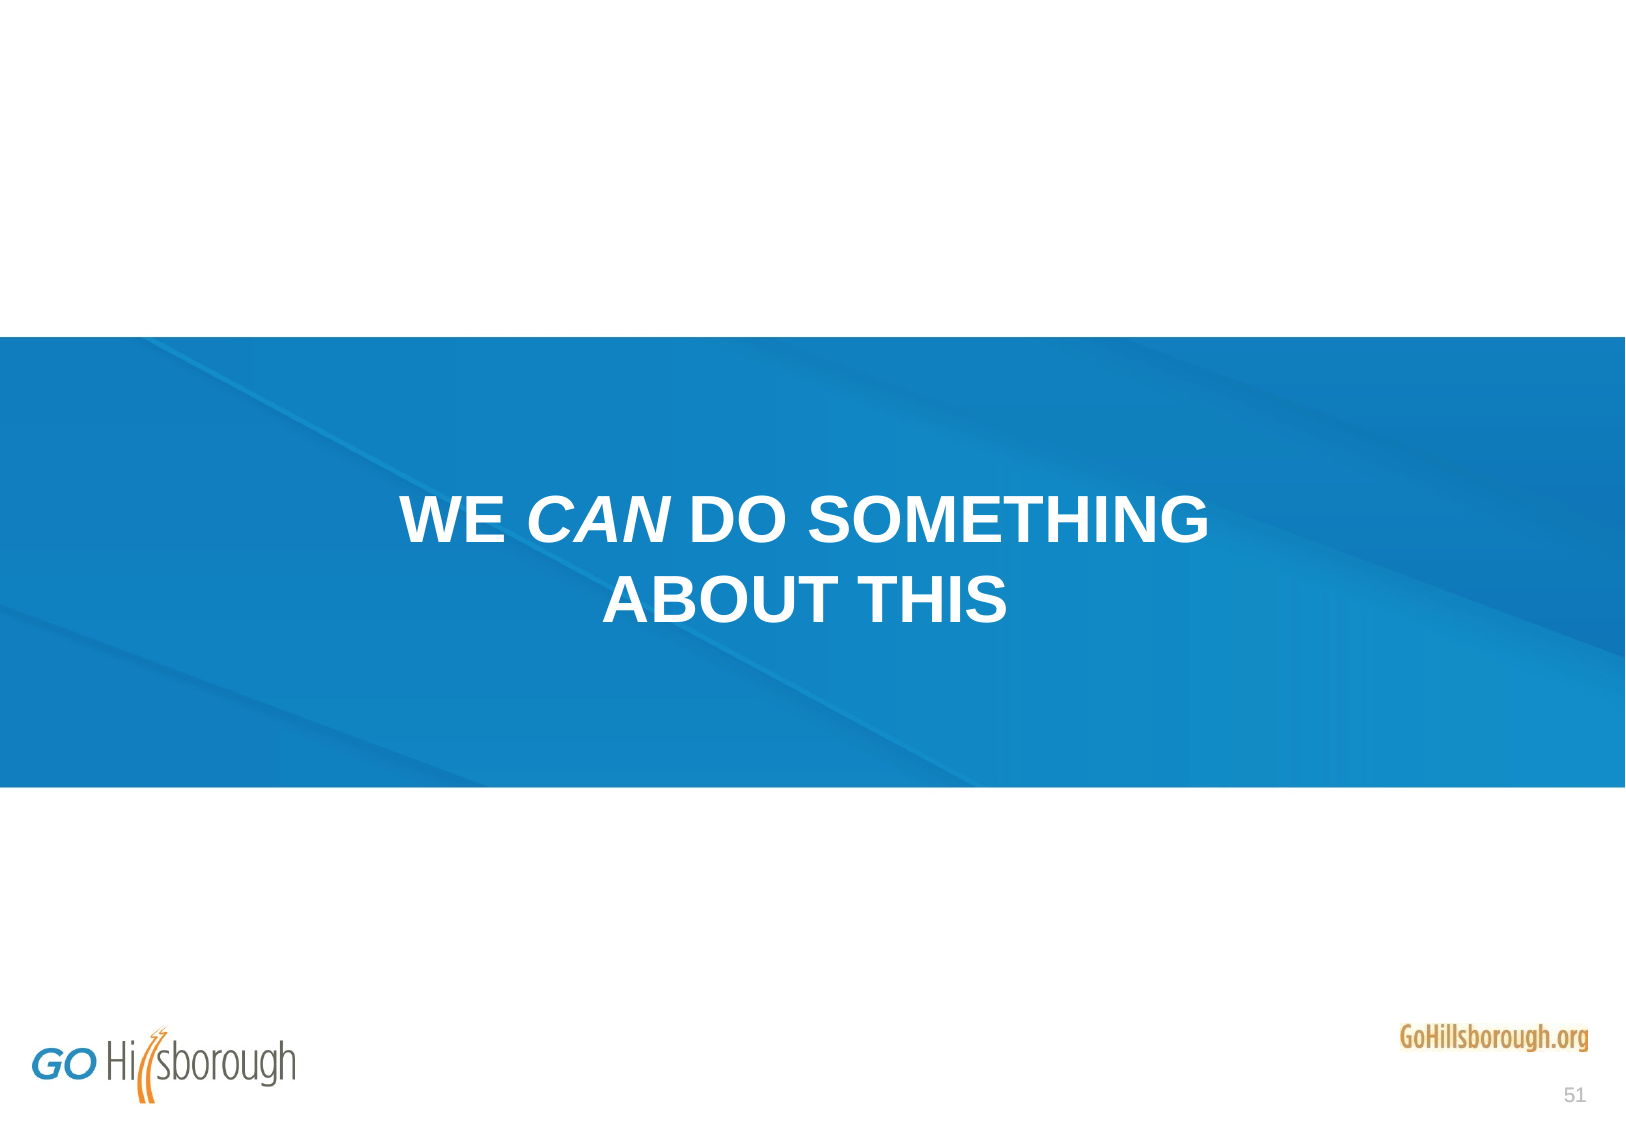

# WE CAN DO SOMETHING ABOUT THIS